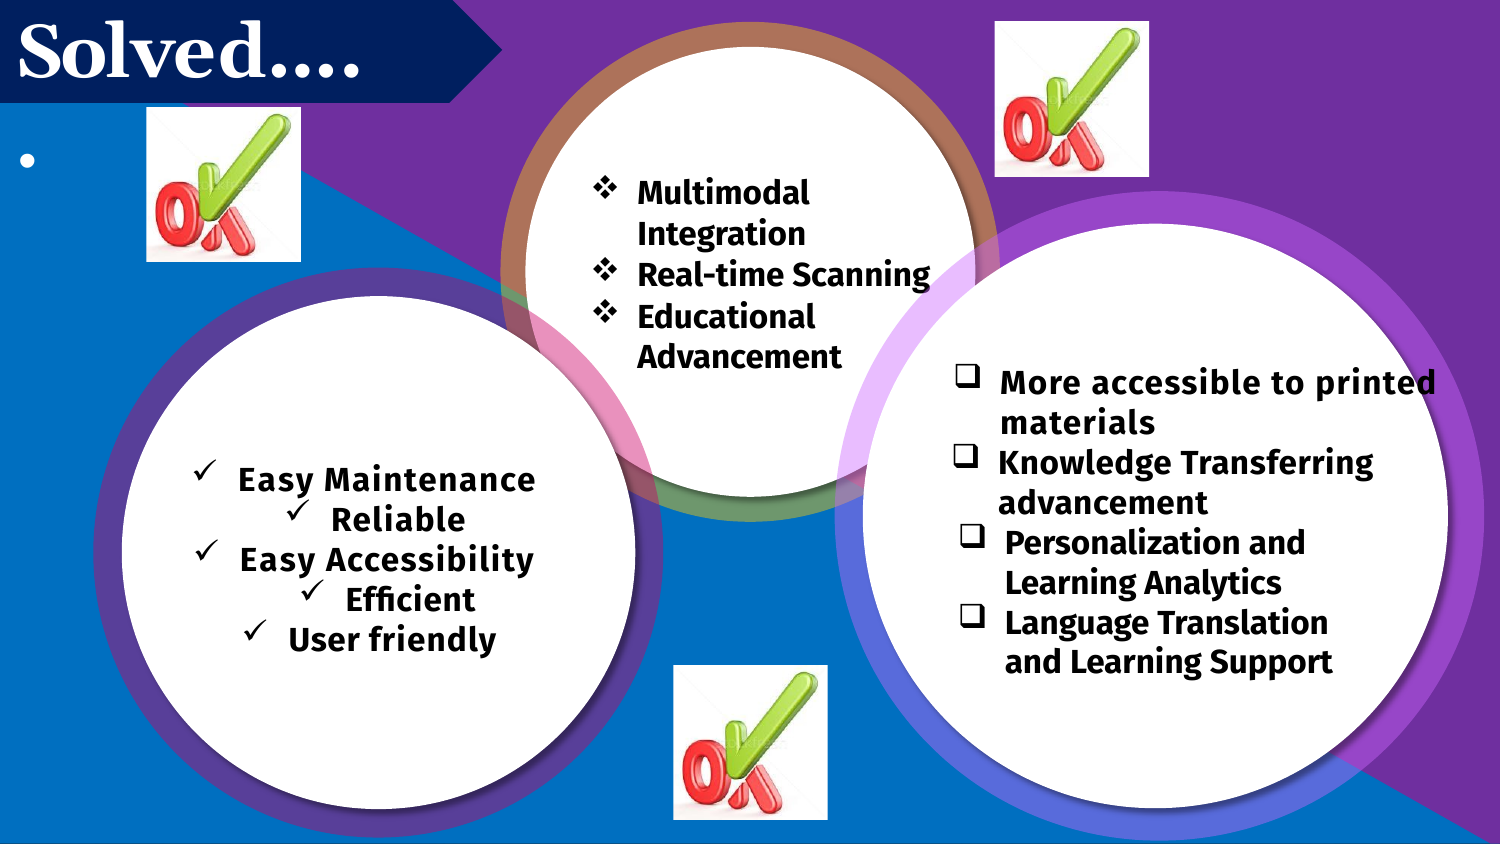

# Solved…..

Multimodal Integration
Real-time Scanning
Educational Advancement

More accessible to printed materials
Knowledge Transferring advancement
Personalization and Learning Analytics
Language Translation and Learning Support

Easy Maintenance
Reliable
Easy Accessibility
Efficient
User friendly